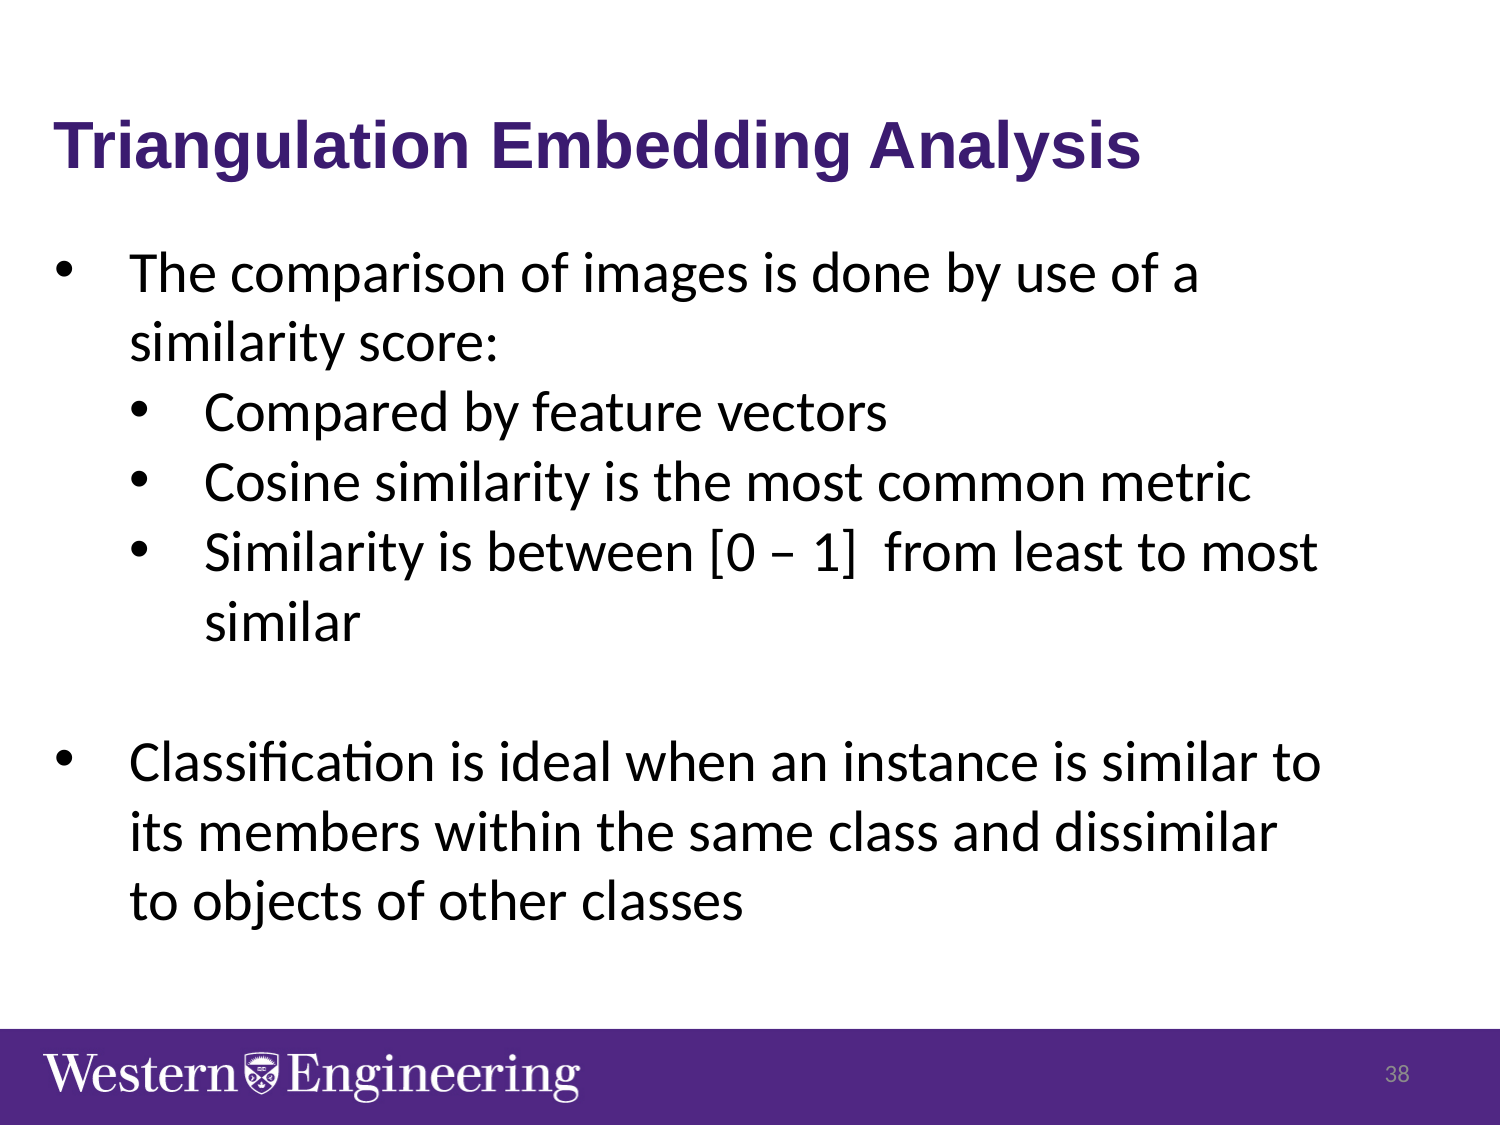

Triangulation Embedding Analysis

The comparison of images is done by use of a similarity score:
Compared by feature vectors
Cosine similarity is the most common metric
Similarity is between [0 – 1]  from least to most similar

Classification is ideal when an instance is similar to its members within the same class and dissimilar to objects of other classes
38